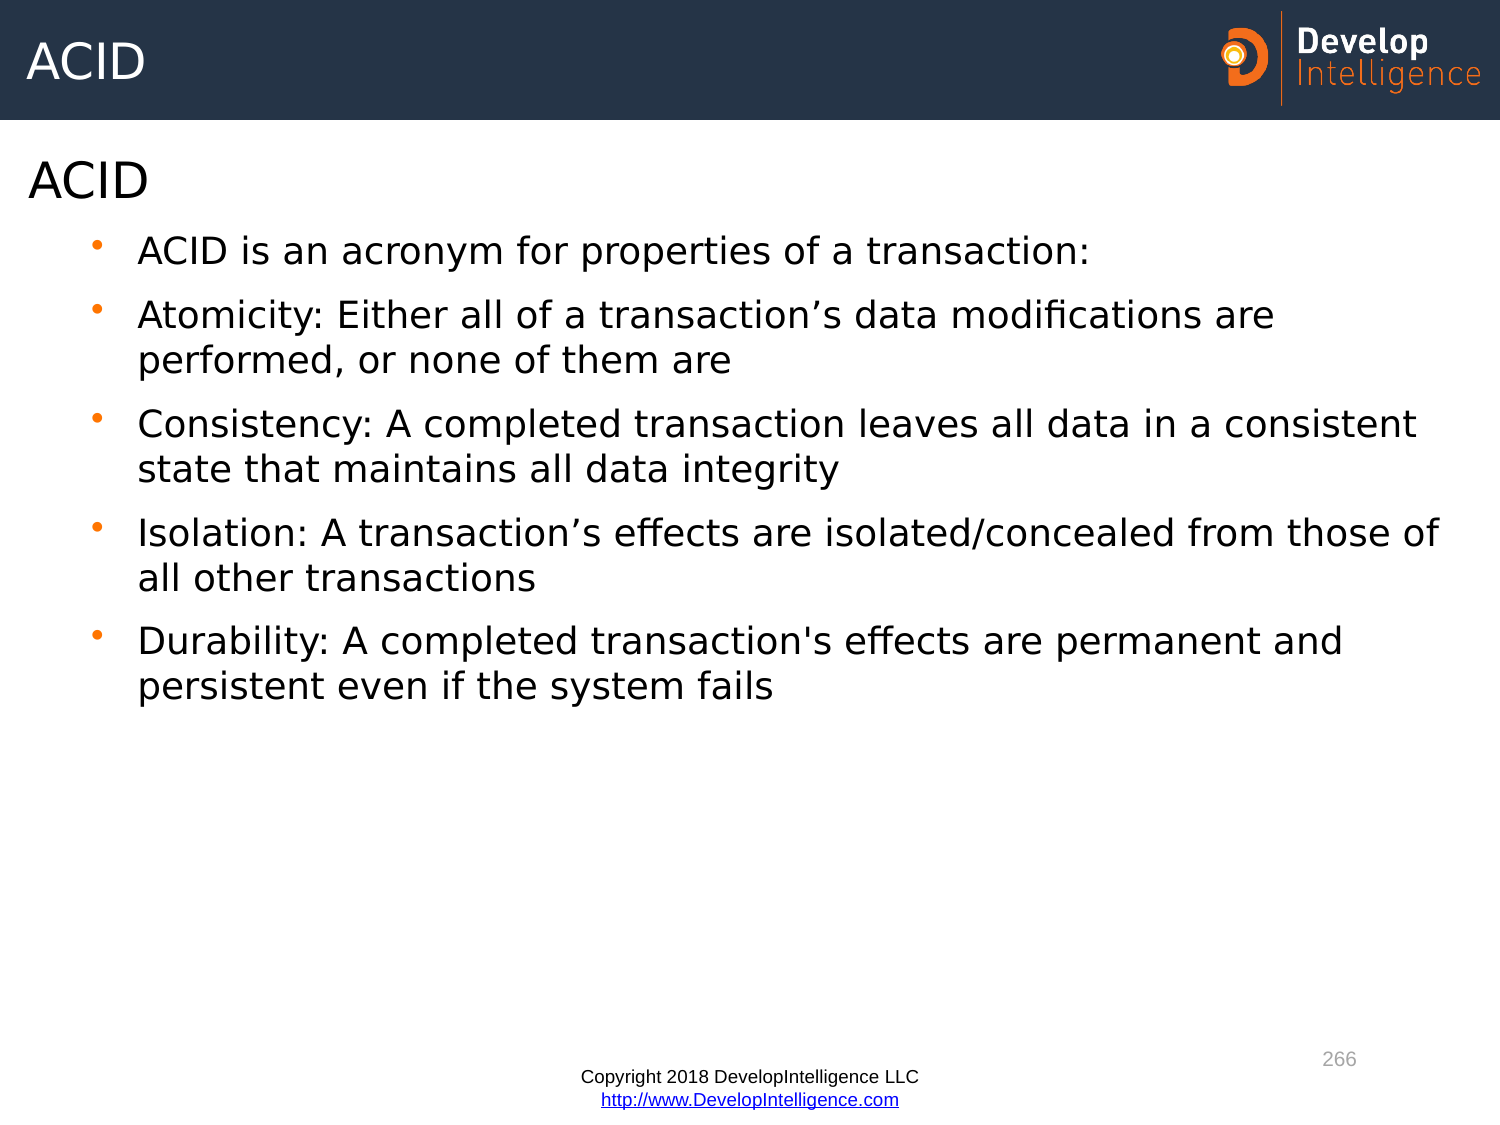

# ACID
ACID
ACID is an acronym for properties of a transaction:
Atomicity: Either all of a transaction’s data modifications are performed, or none of them are
Consistency: A completed transaction leaves all data in a consistent state that maintains all data integrity
Isolation: A transaction’s effects are isolated/concealed from those of all other transactions
Durability: A completed transaction's effects are permanent and persistent even if the system fails

266